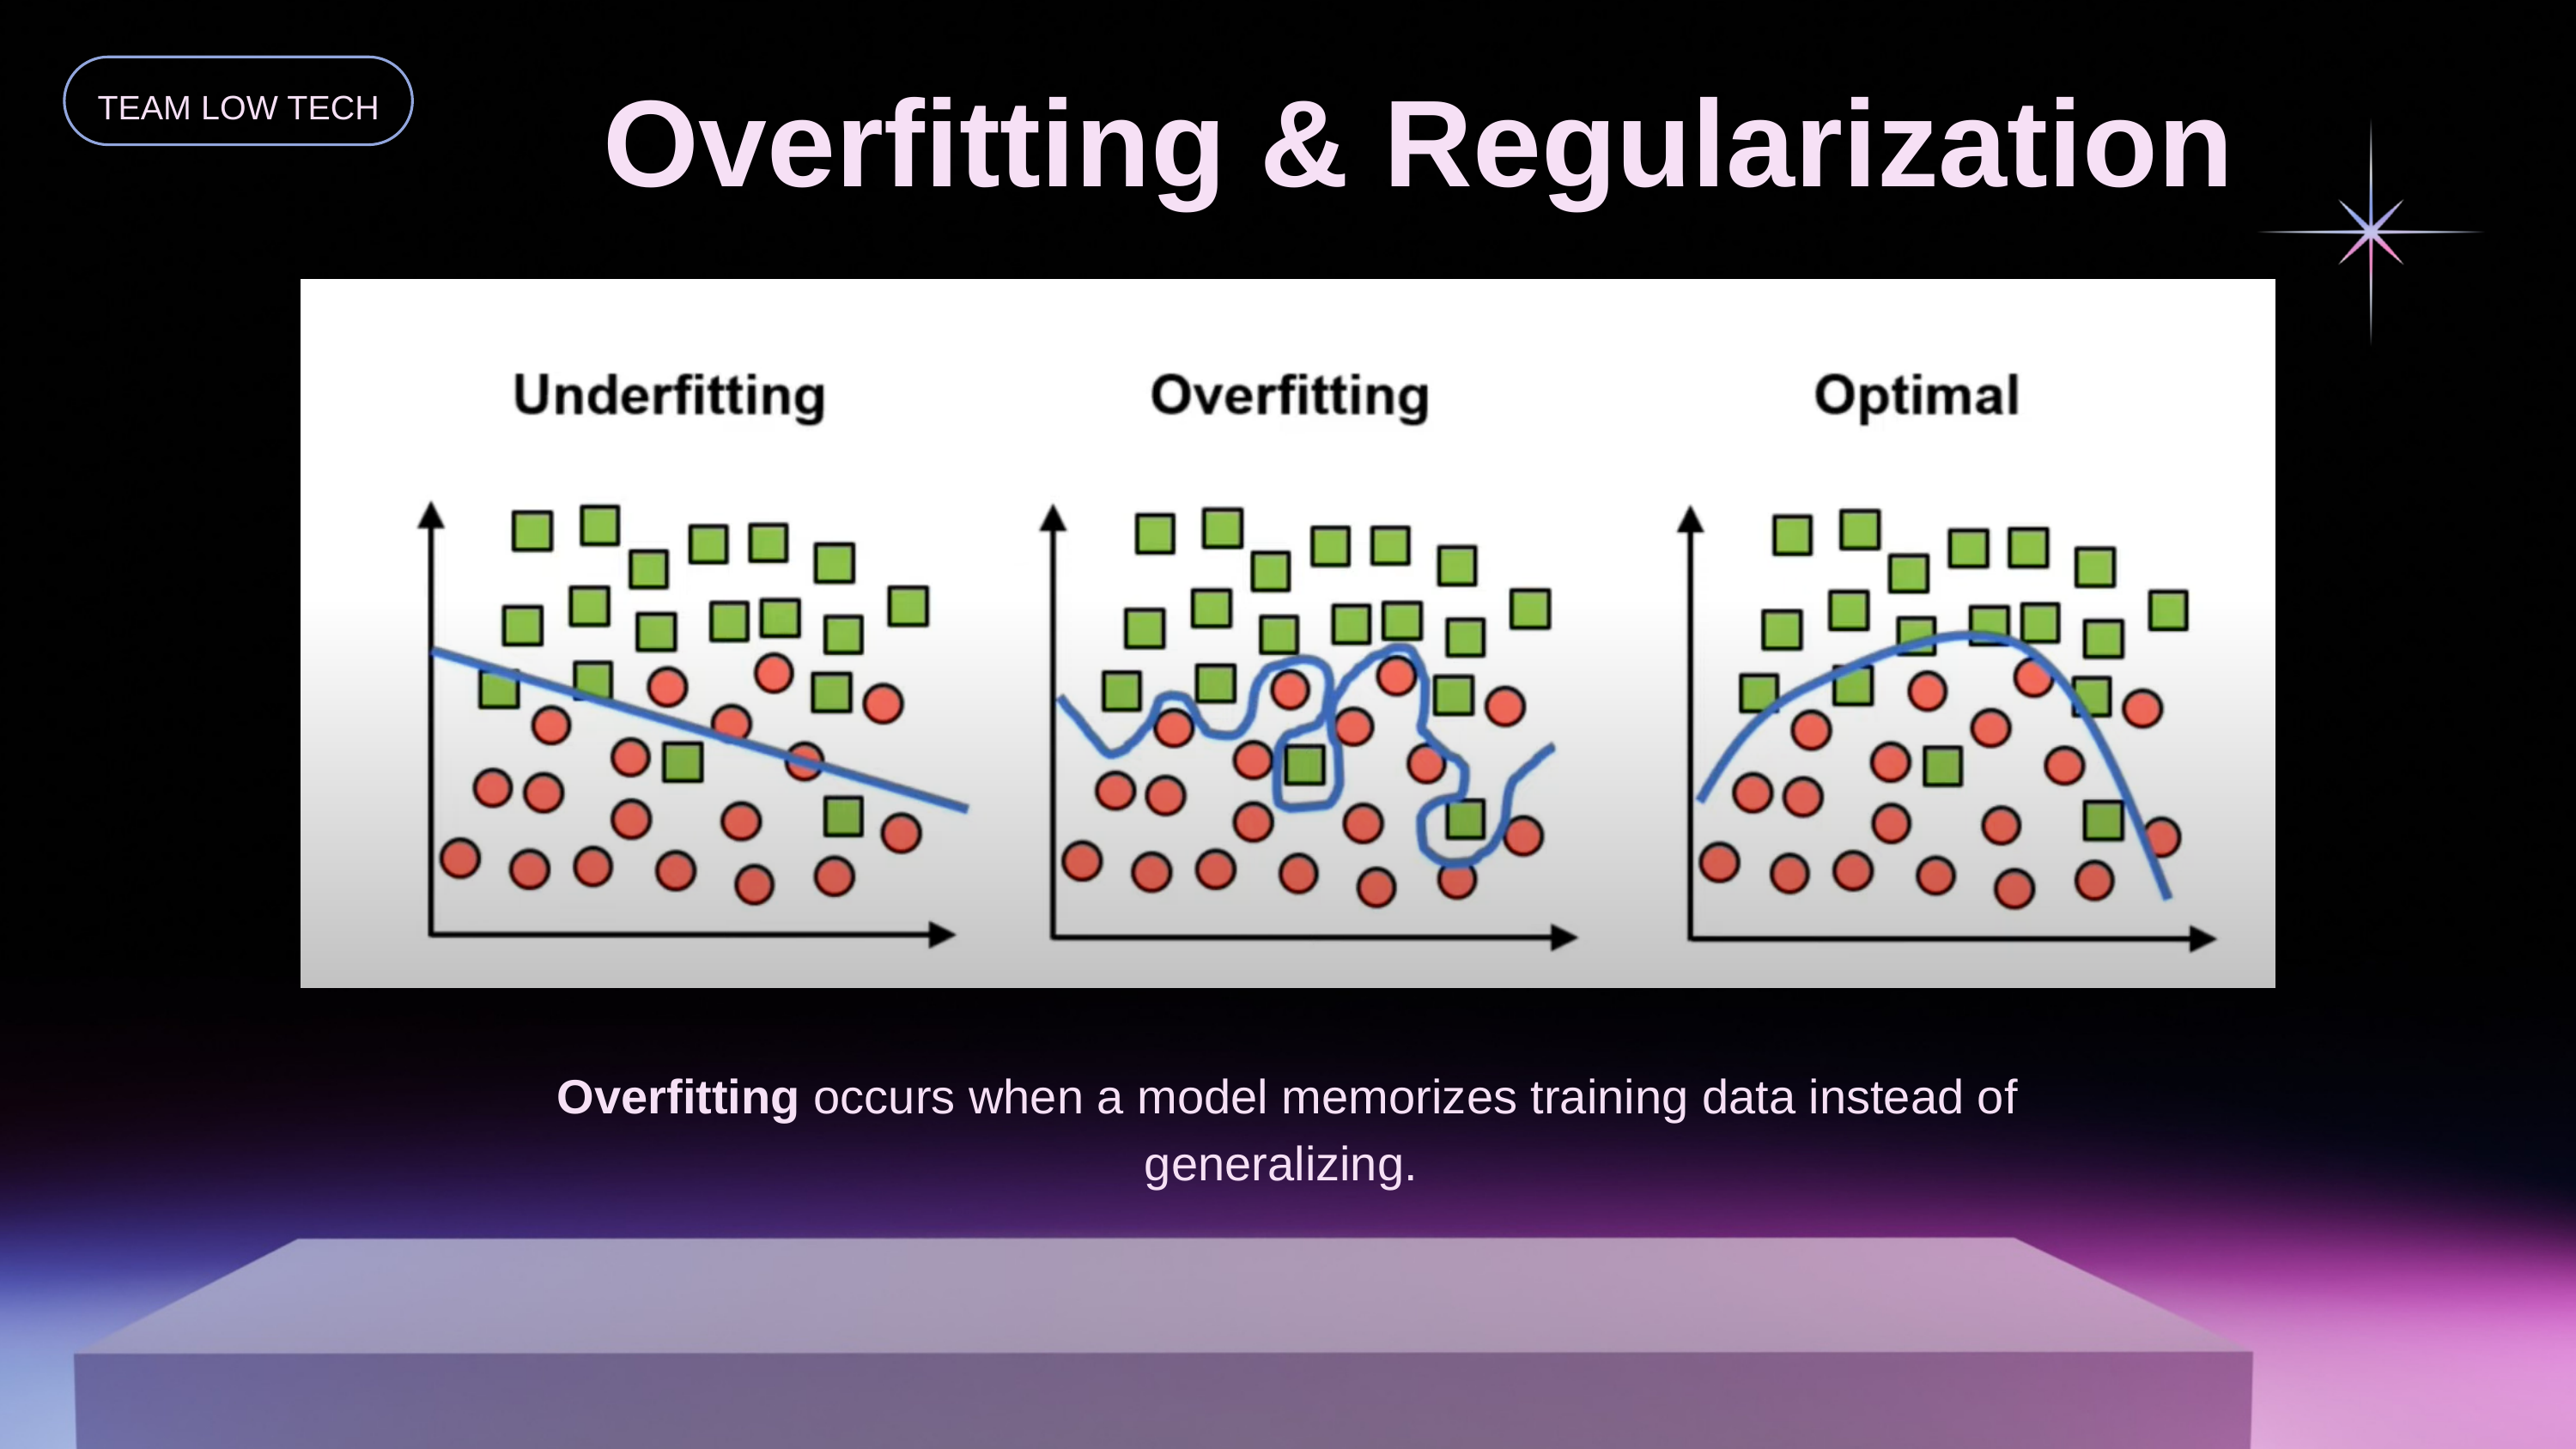

Overfitting & Regularization

TEAM LOW TECH

Overfitting occurs when a model memorizes training data instead of generalizing.